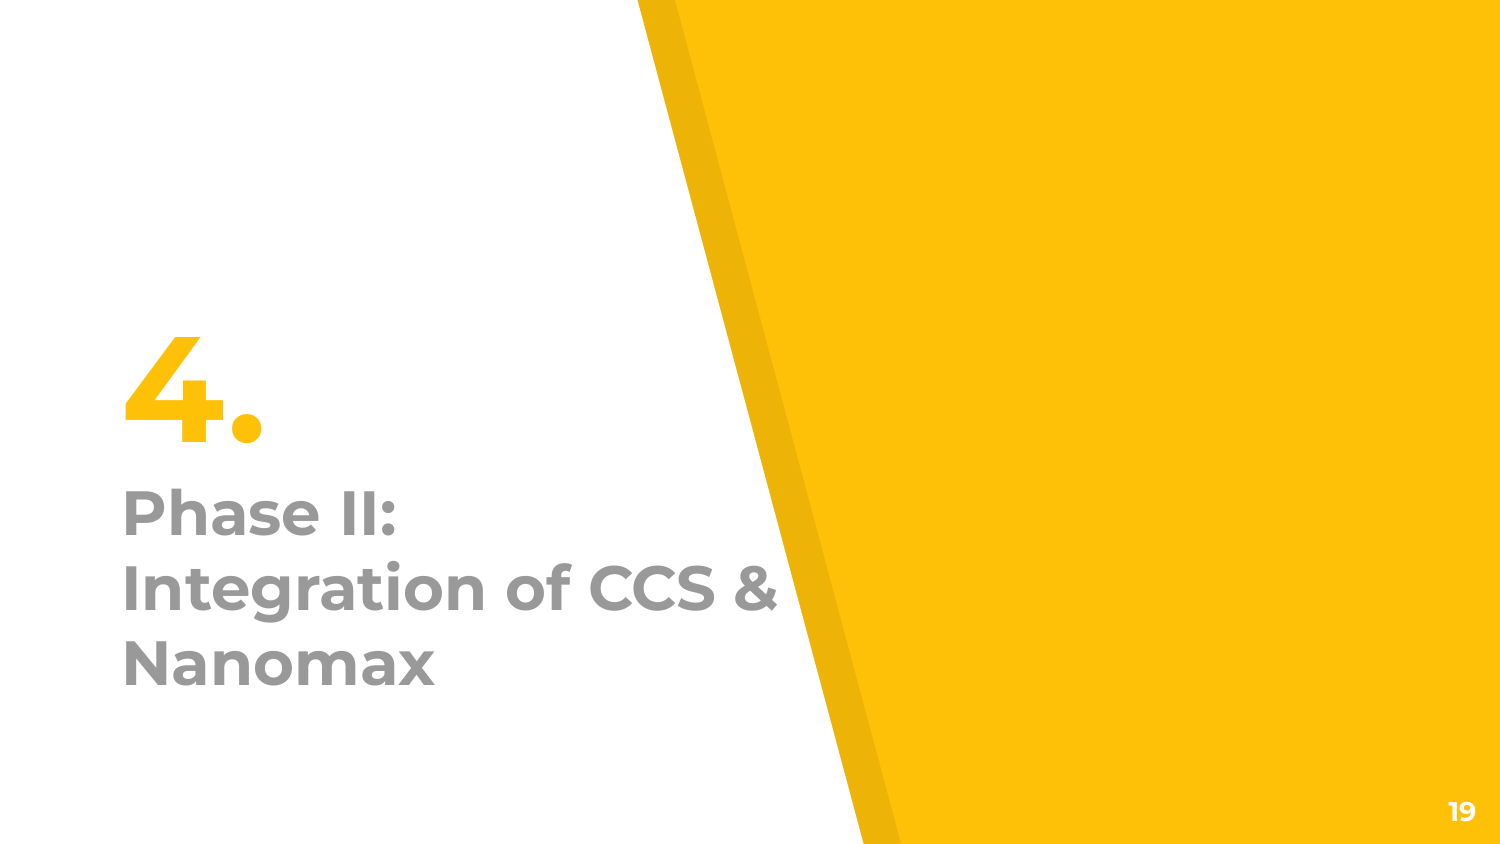

# 4.
Phase II:
Integration of CCS & Nanomax
19